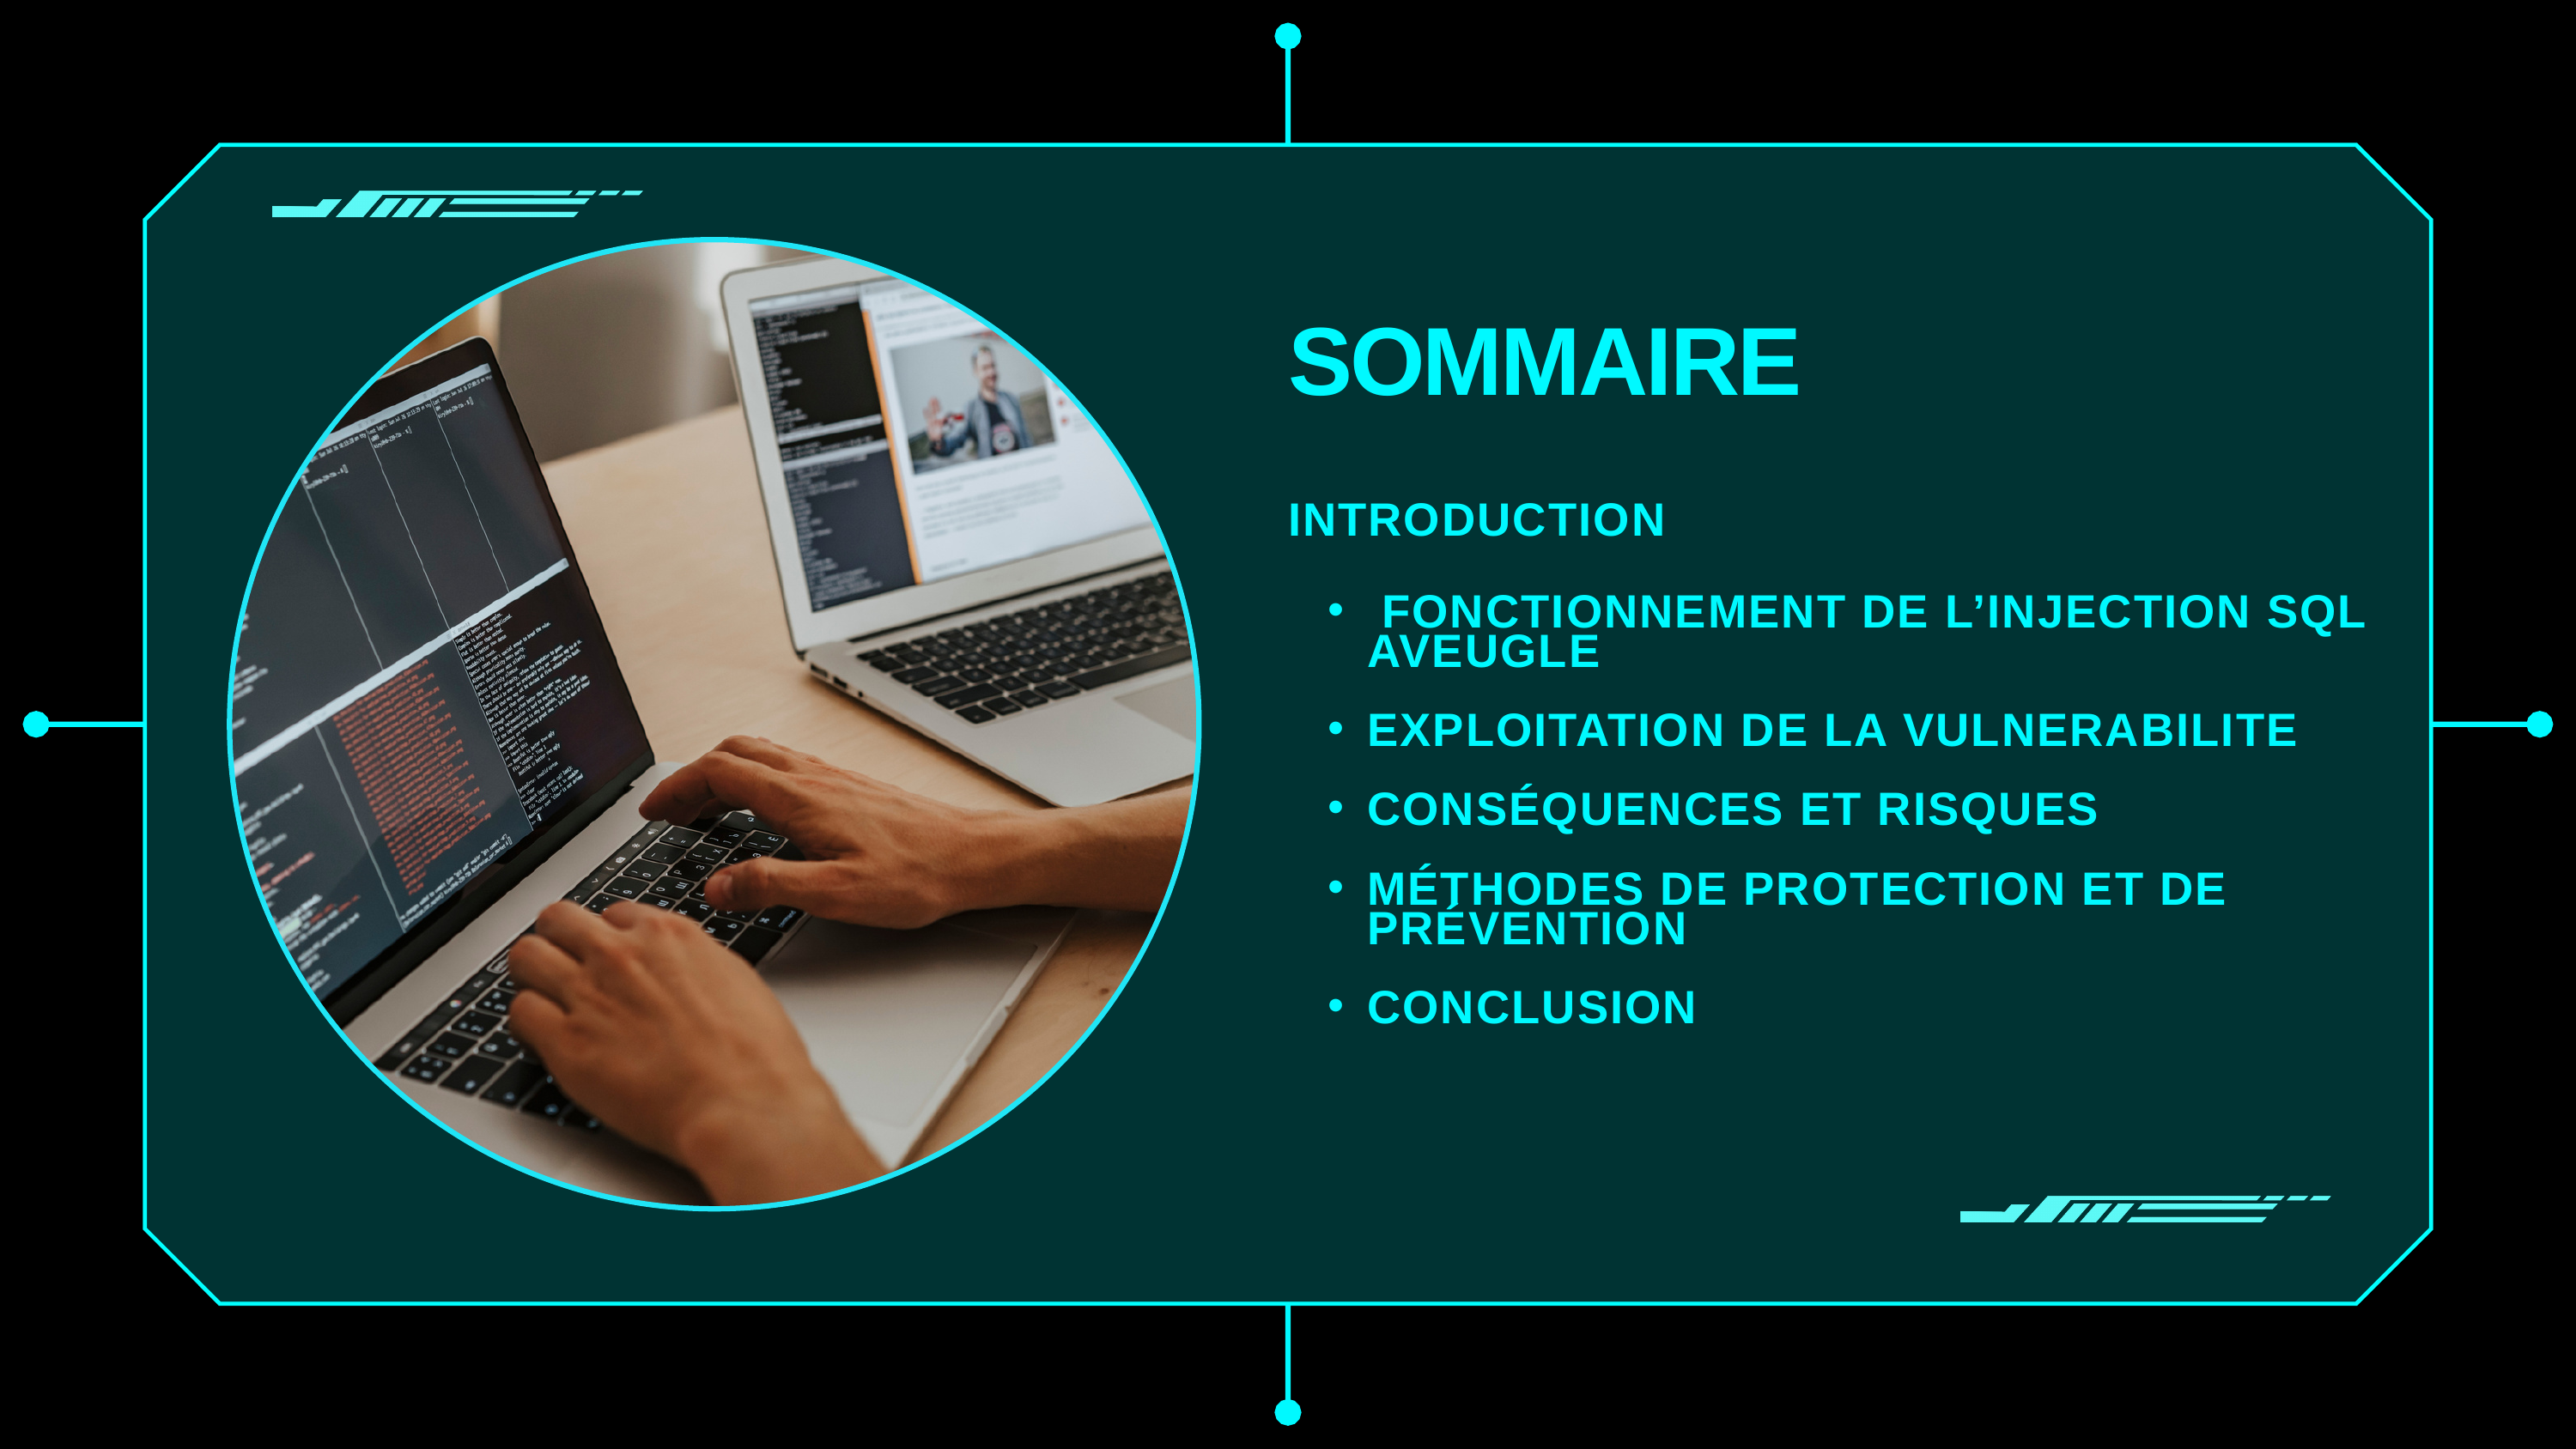

SOMMAIRE
INTRODUCTION
 FONCTIONNEMENT DE L’INJECTION SQL AVEUGLE

EXPLOITATION DE LA VULNERABILITE

CONSÉQUENCES ET RISQUES

MÉTHODES DE PROTECTION ET DE PRÉVENTION

CONCLUSION